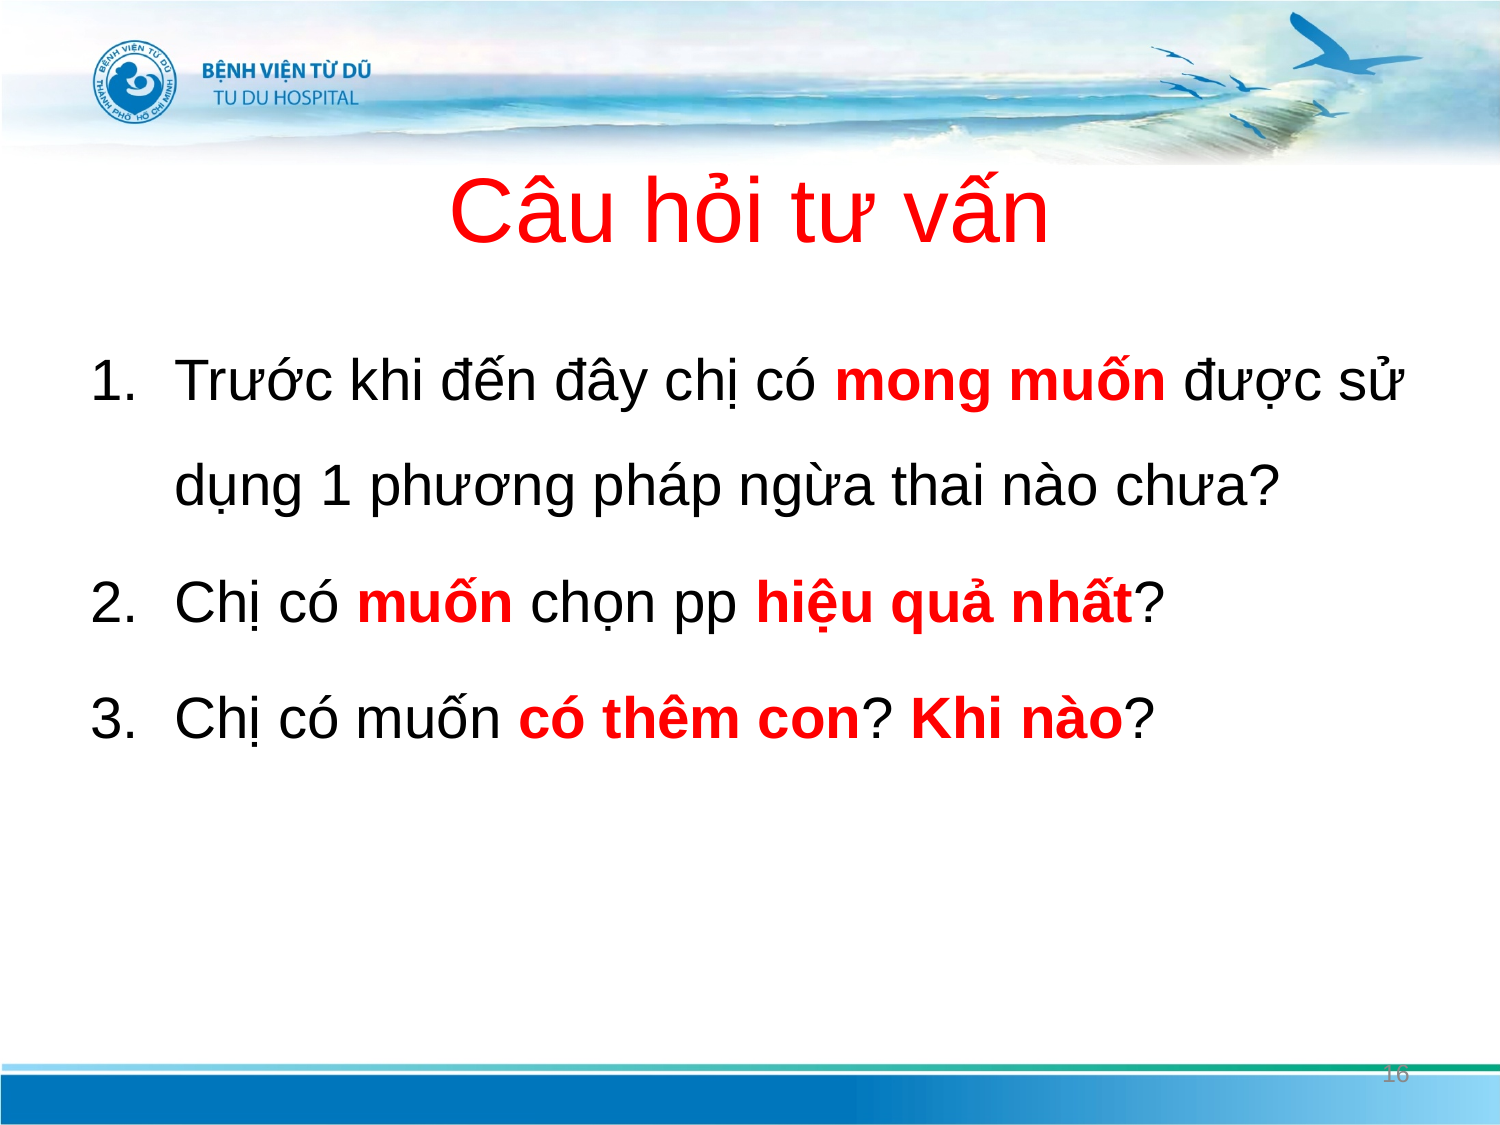

# Câu hỏi tư vấn
Trước khi đến đây chị có mong muốn được sử dụng 1 phương pháp ngừa thai nào chưa?
Chị có muốn chọn pp hiệu quả nhất?
Chị có muốn có thêm con? Khi nào?

16